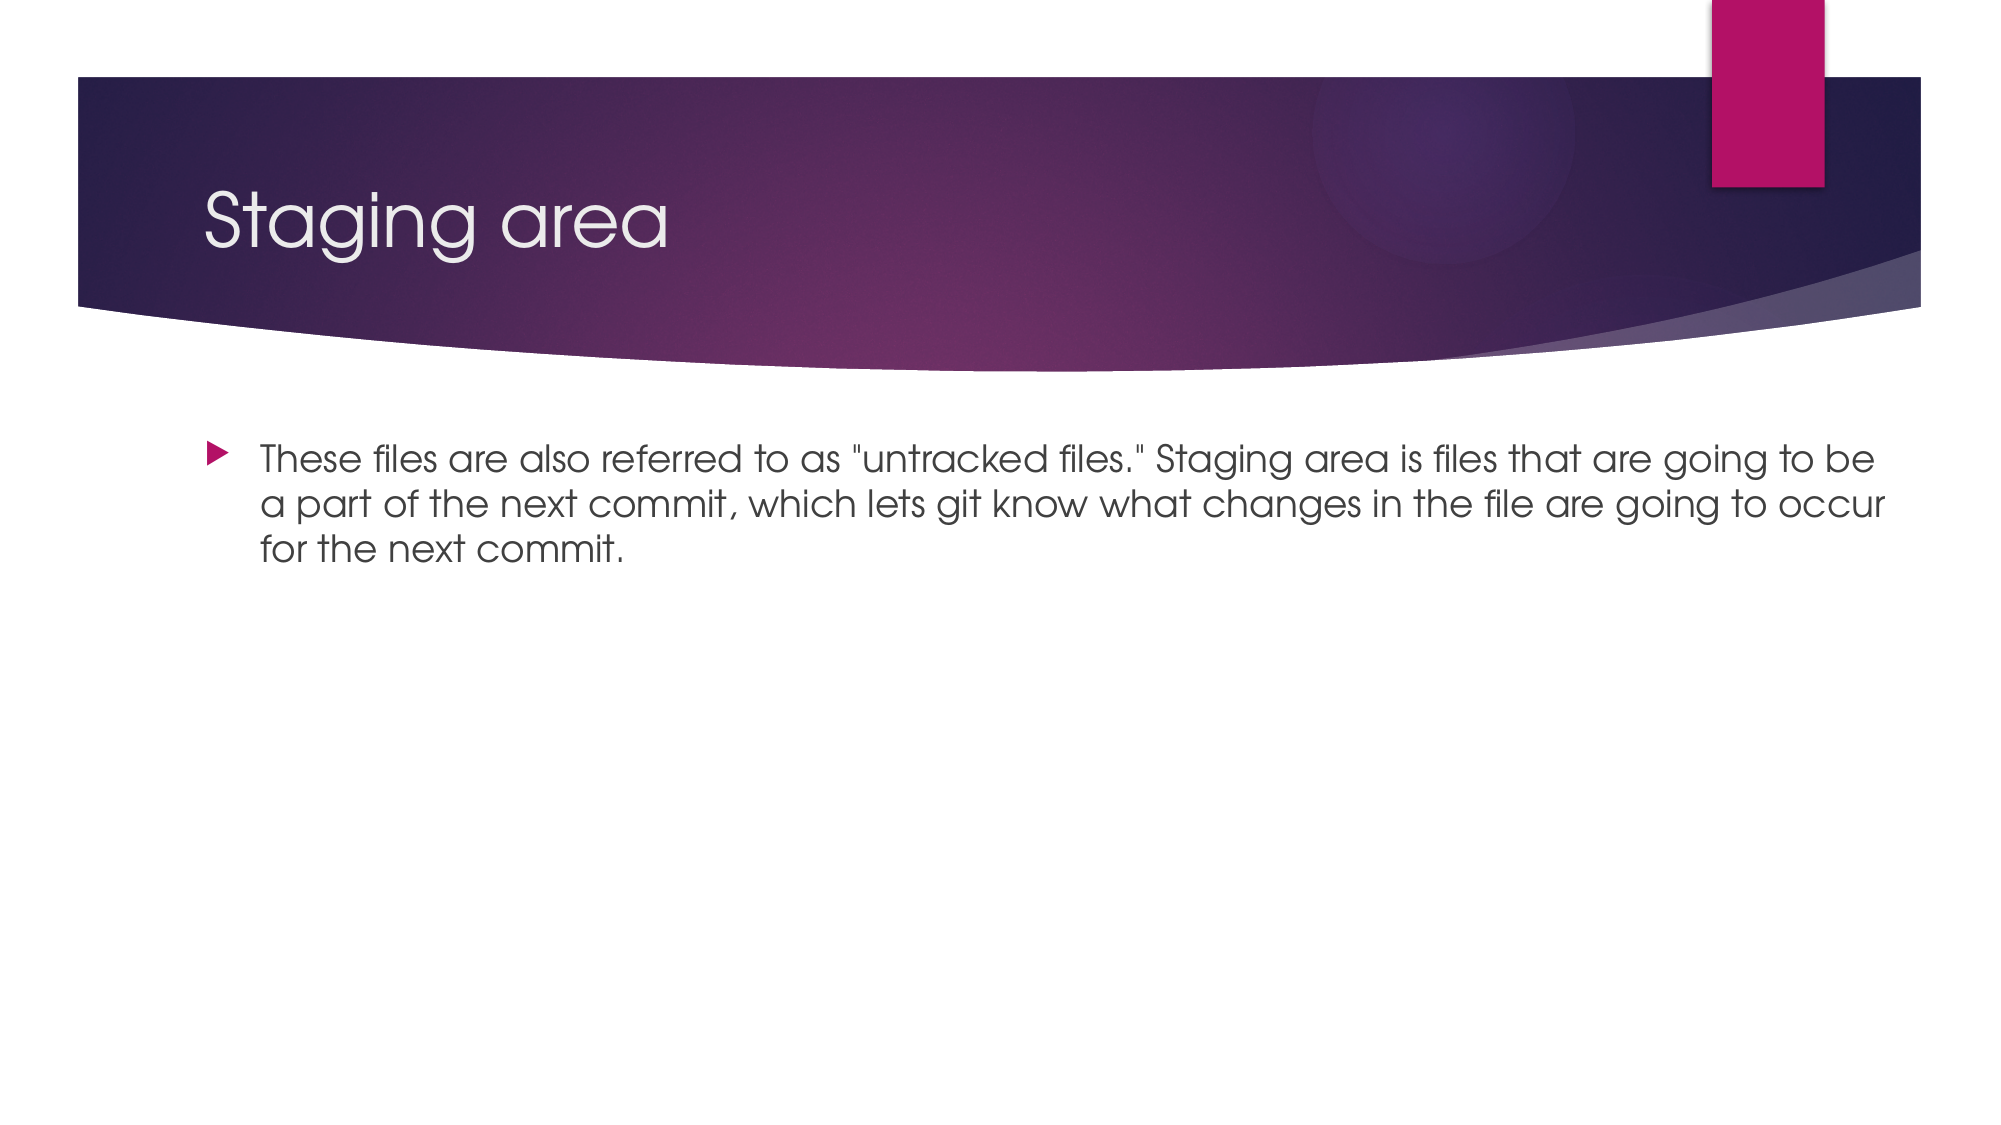

# Staging area
These files are also referred to as "untracked files." Staging area is files that are going to be a part of the next commit, which lets git know what changes in the file are going to occur for the next commit.